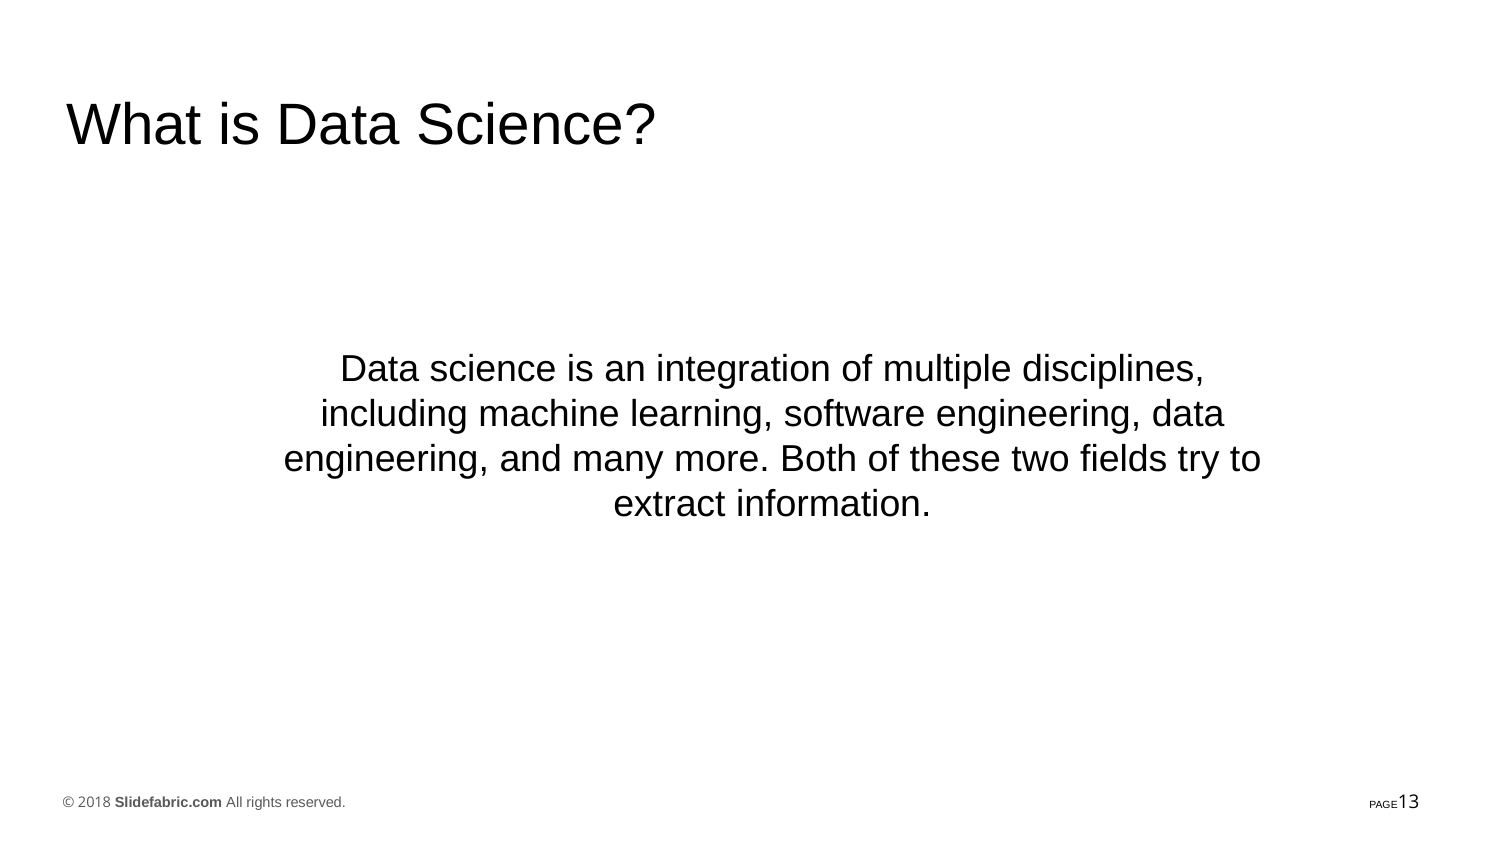

What is Data Science?
Data science is an integration of multiple disciplines, including machine learning, software engineering, data engineering, and many more. Both of these two fields try to extract information.